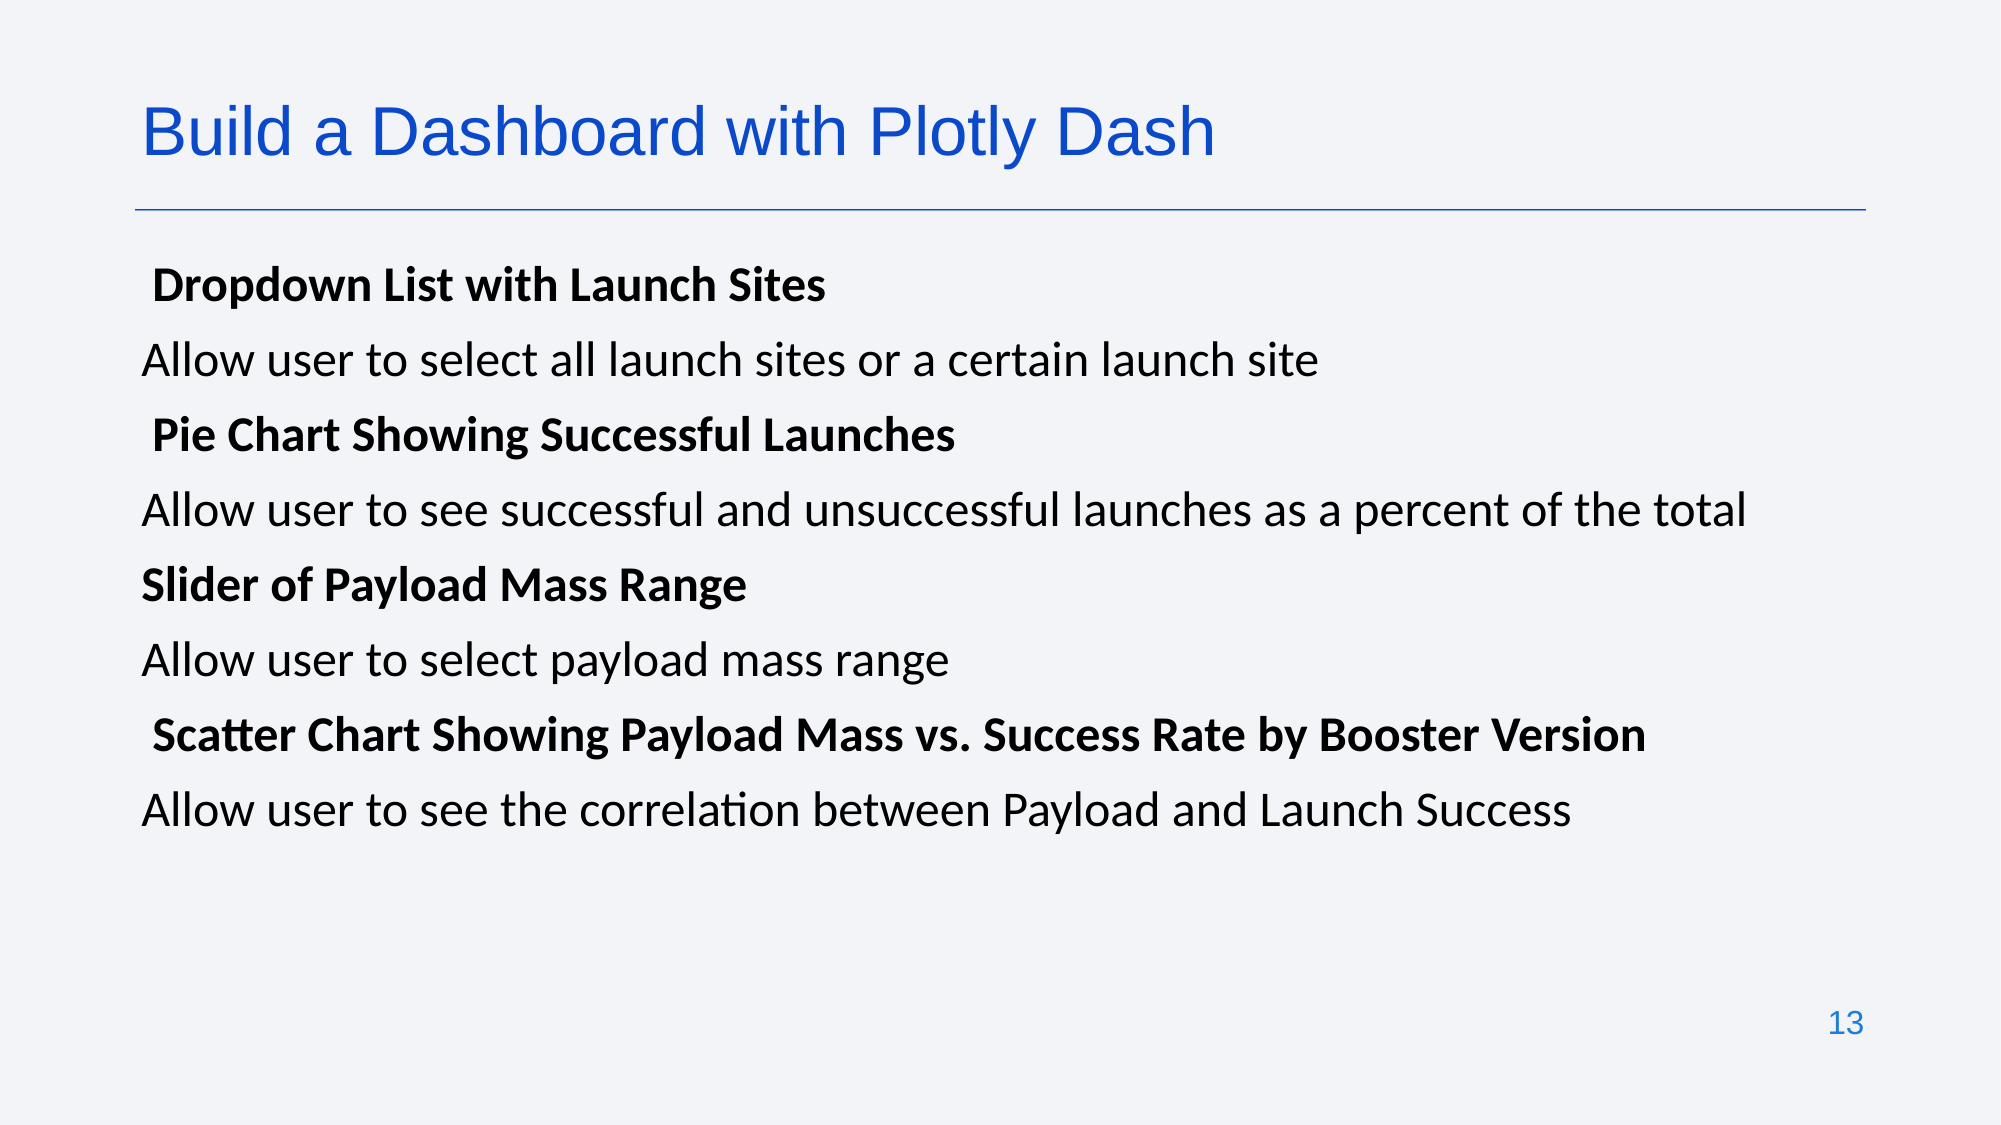

Build a Dashboard with Plotly Dash
 Dropdown List with Launch Sites
Allow user to select all launch sites or a certain launch site
 Pie Chart Showing Successful Launches
Allow user to see successful and unsuccessful launches as a percent of the total
Slider of Payload Mass Range
Allow user to select payload mass range
 Scatter Chart Showing Payload Mass vs. Success Rate by Booster Version
Allow user to see the correlation between Payload and Launch Success
13